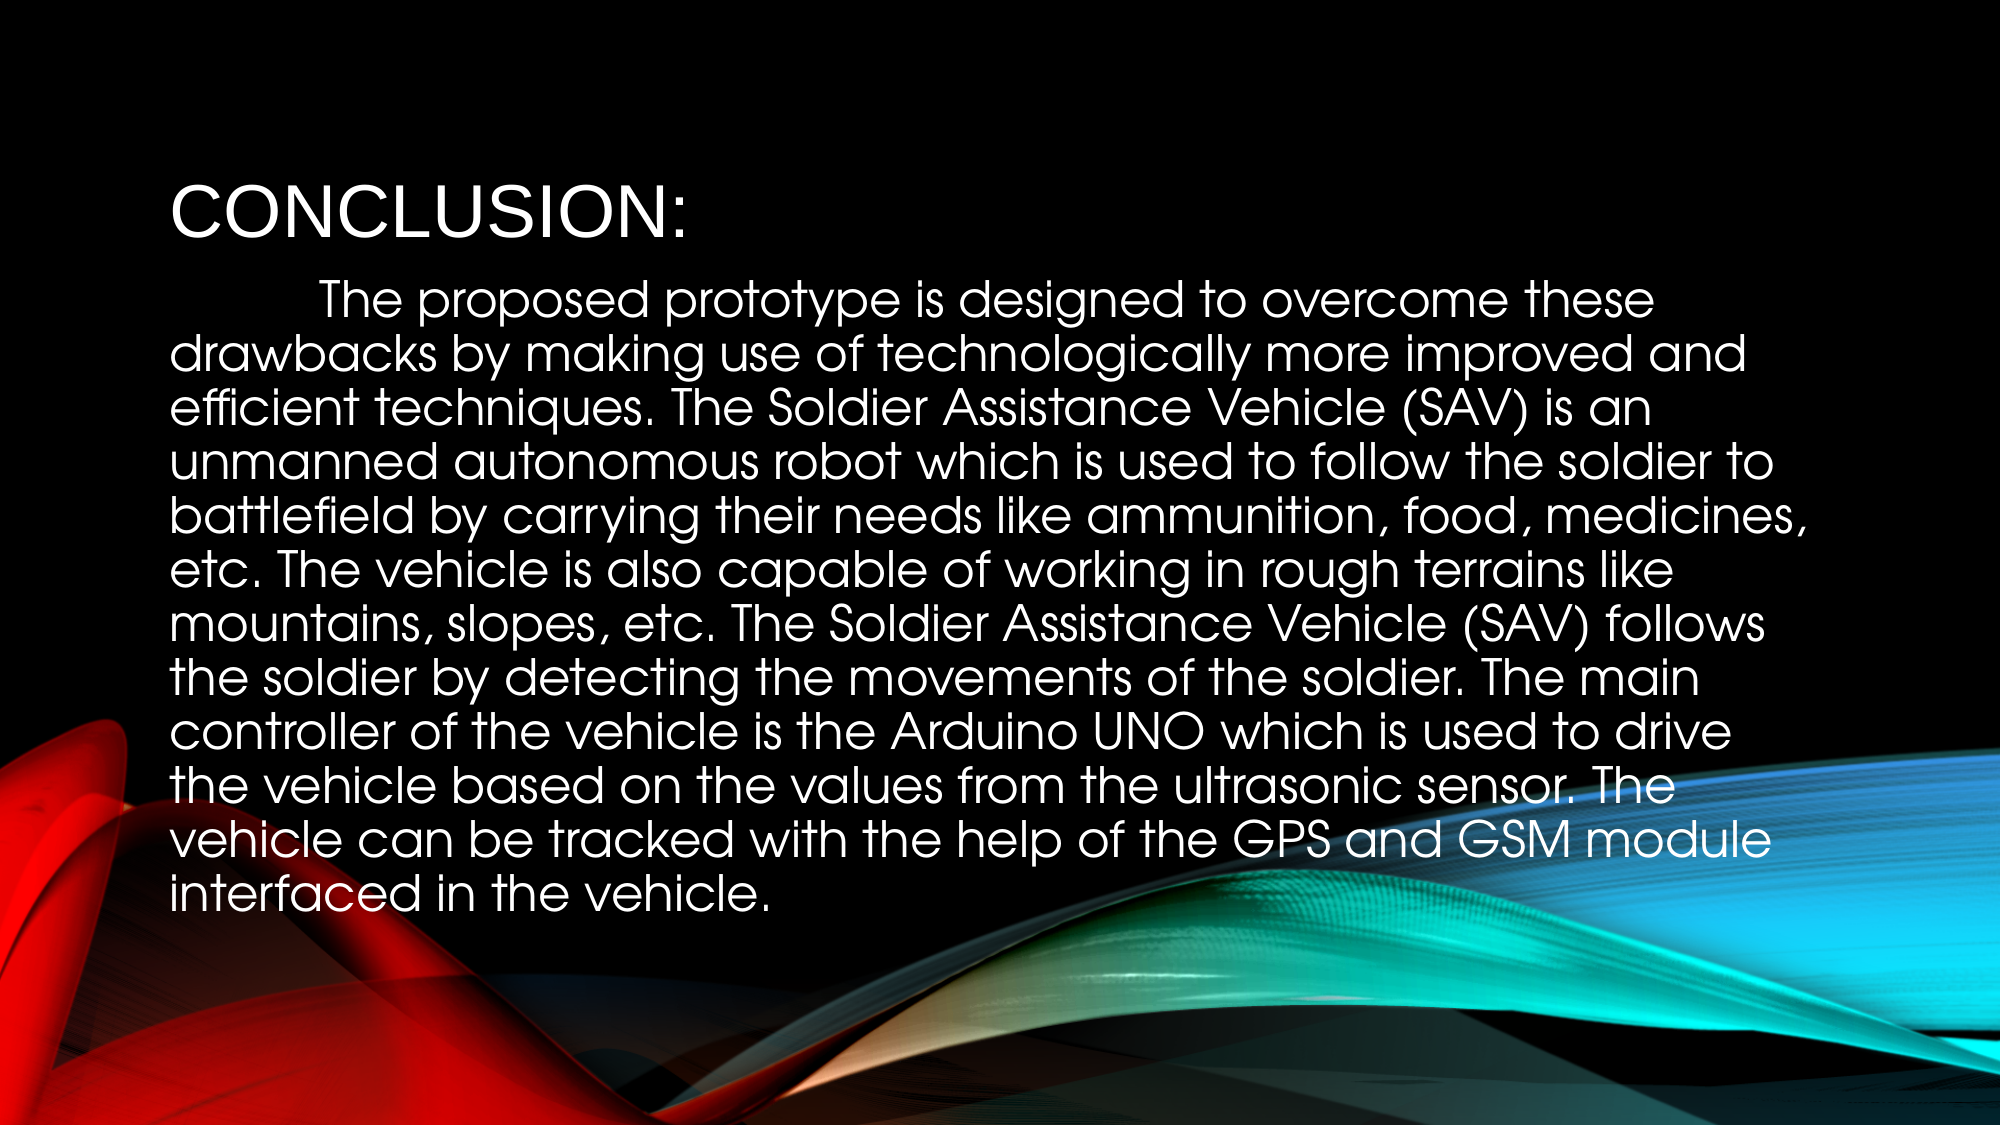

CONCLUSION:
     	The proposed prototype is designed to overcome these drawbacks by making use of technologically more improved and efficient techniques. The Soldier Assistance Vehicle (SAV) is an unmanned autonomous robot which is used to follow the soldier to battlefield by carrying their needs like ammunition, food, medicines, etc. The vehicle is also capable of working in rough terrains like mountains, slopes, etc. The Soldier Assistance Vehicle (SAV) follows the soldier by detecting the movements of the soldier. The main controller of the vehicle is the Arduino UNO which is used to drive the vehicle based on the values from the ultrasonic sensor. The vehicle can be tracked with the help of the GPS and GSM module interfaced in the vehicle.